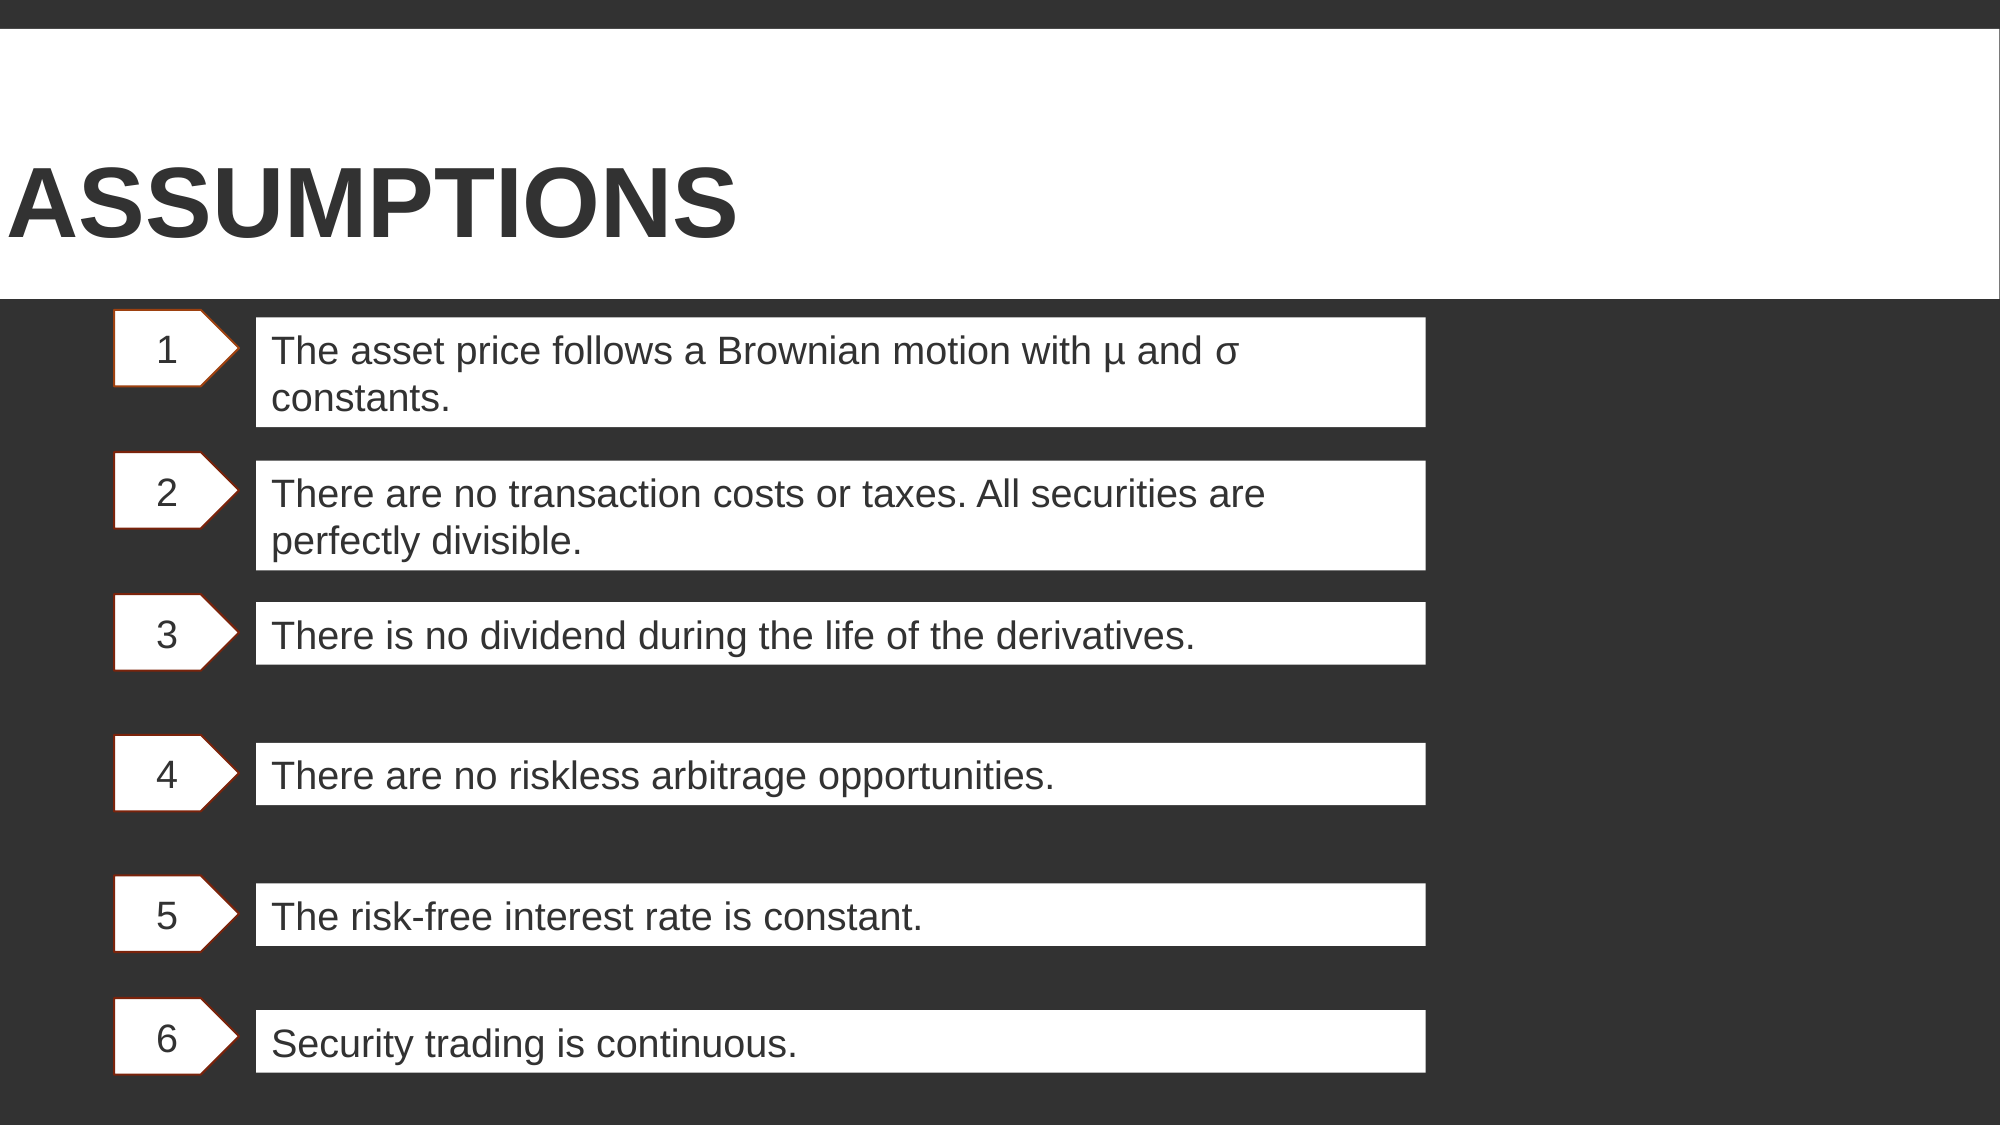

# Assumptions
1
The asset price follows a Brownian motion with µ and σ constants.
2
There are no transaction costs or taxes. All securities are perfectly divisible.
3
There is no dividend during the life of the derivatives.
4
There are no riskless arbitrage opportunities.
5
The risk-free interest rate is constant.
6
Security trading is continuous.